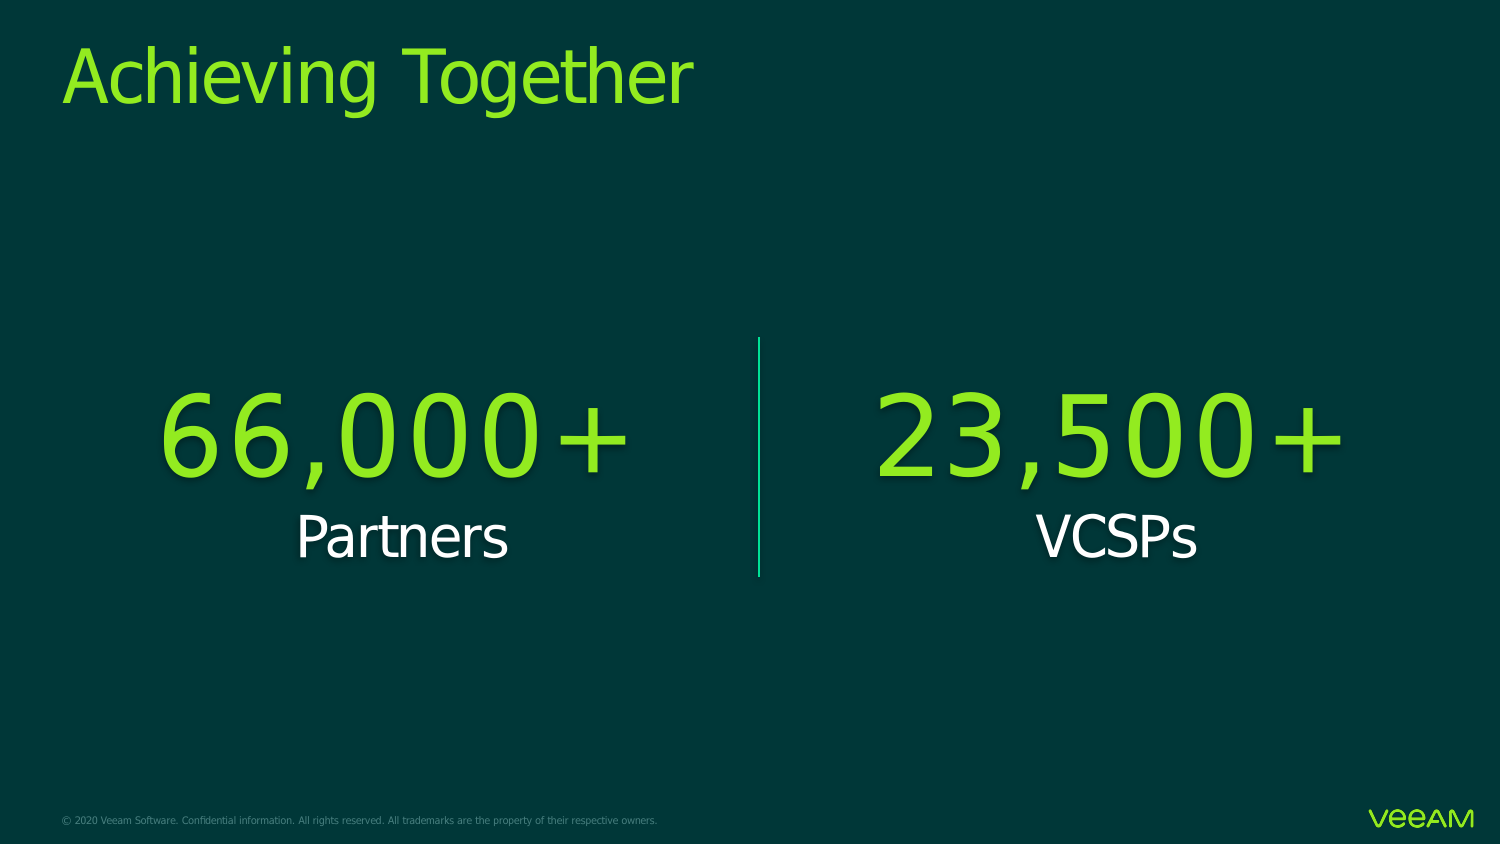

# Achieving Together
66,000+
Partners
23,500+
VCSPs